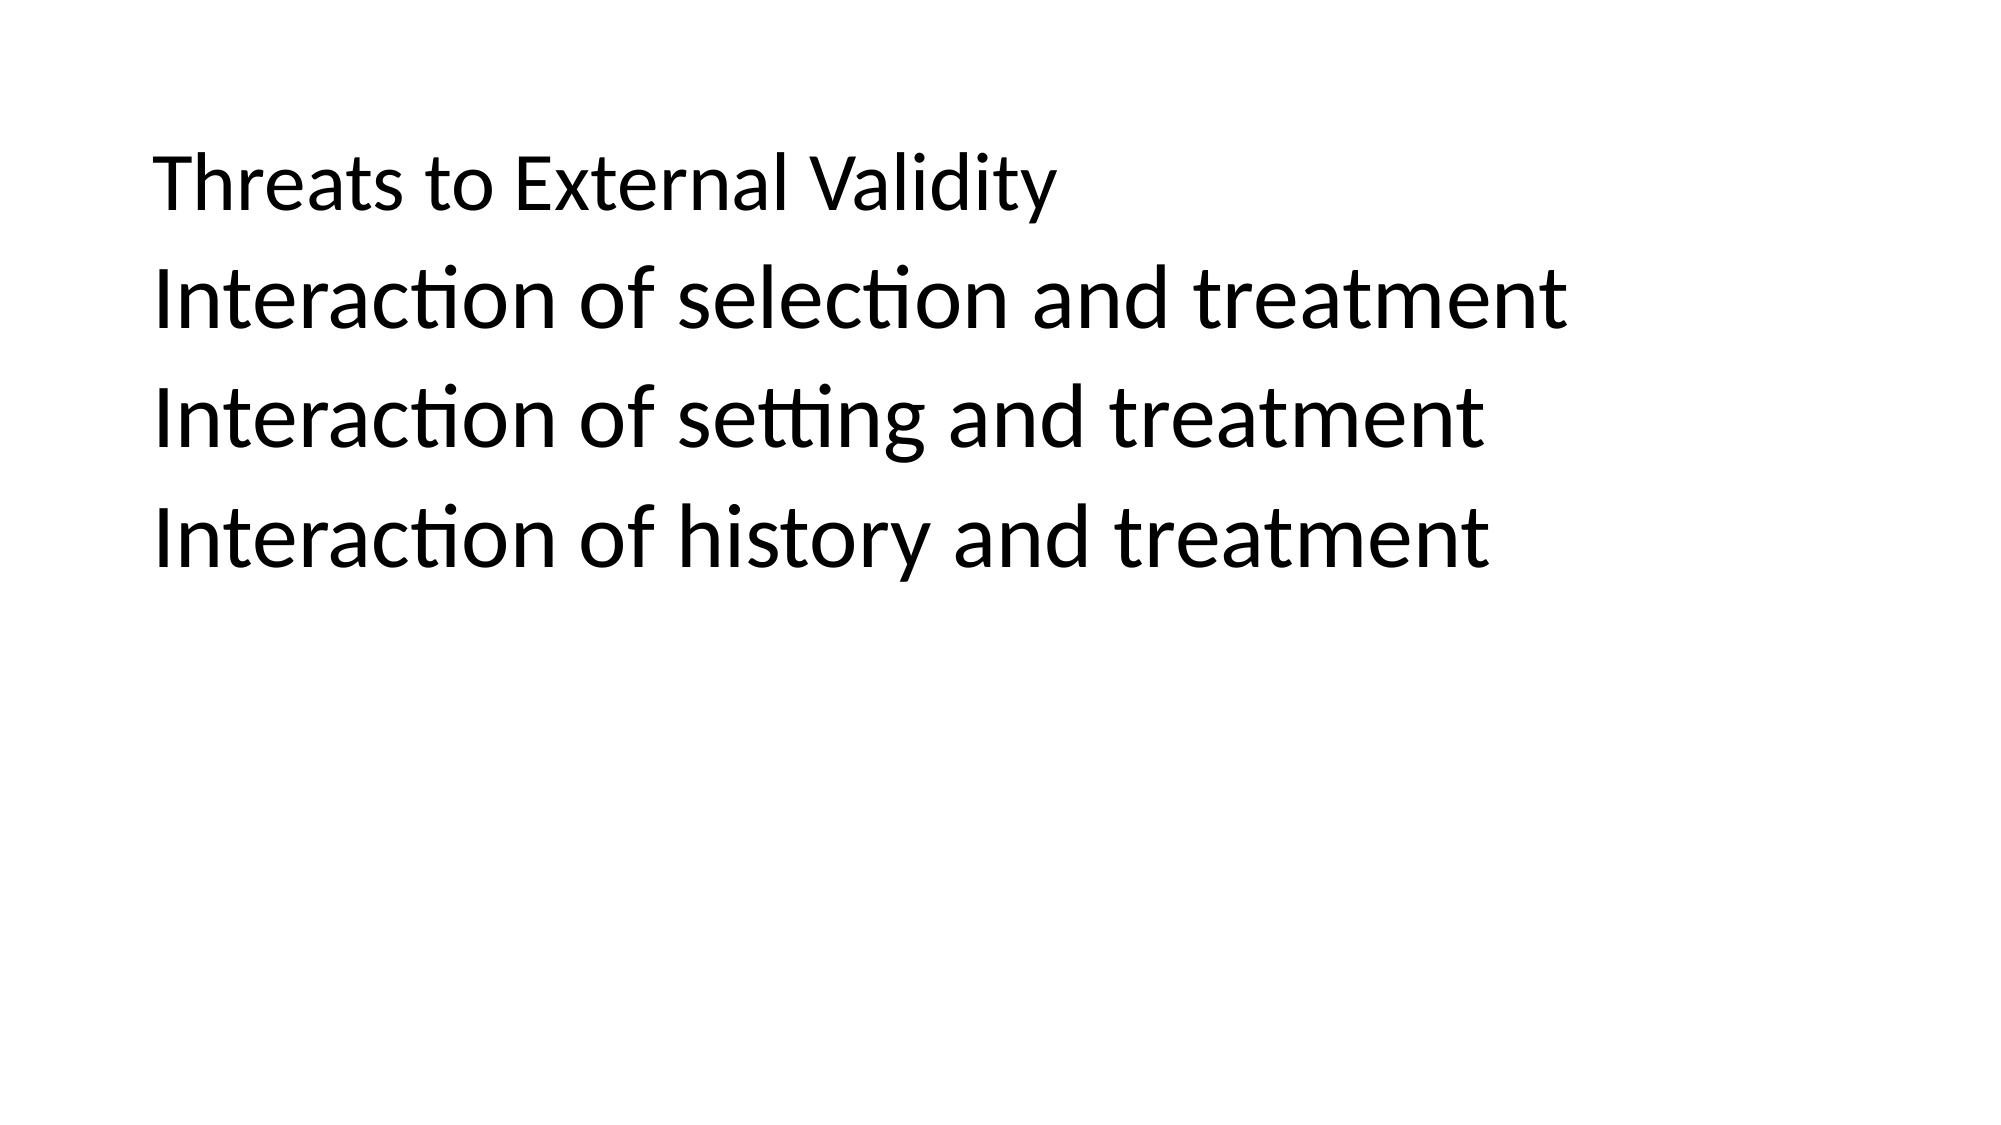

Threats to External Validity
Interaction of selection and treatment
Interaction of setting and treatment
Interaction of history and treatment